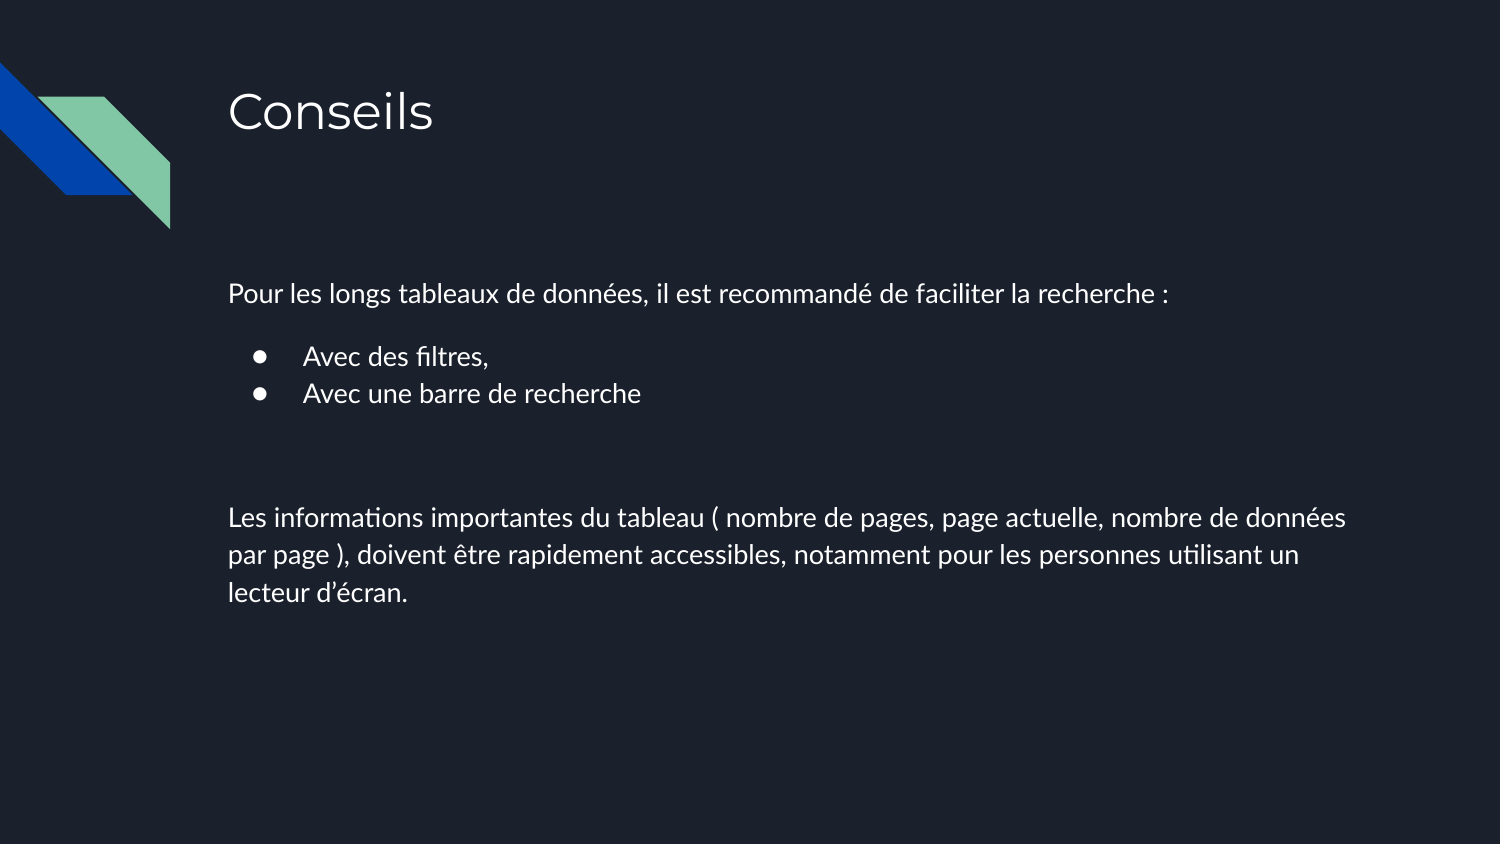

# Conseils
Pour les longs tableaux de données, il est recommandé de faciliter la recherche :
Avec des filtres,
Avec une barre de recherche

Les informations importantes du tableau ( nombre de pages, page actuelle, nombre de données par page ), doivent être rapidement accessibles, notamment pour les personnes utilisant un lecteur d’écran.